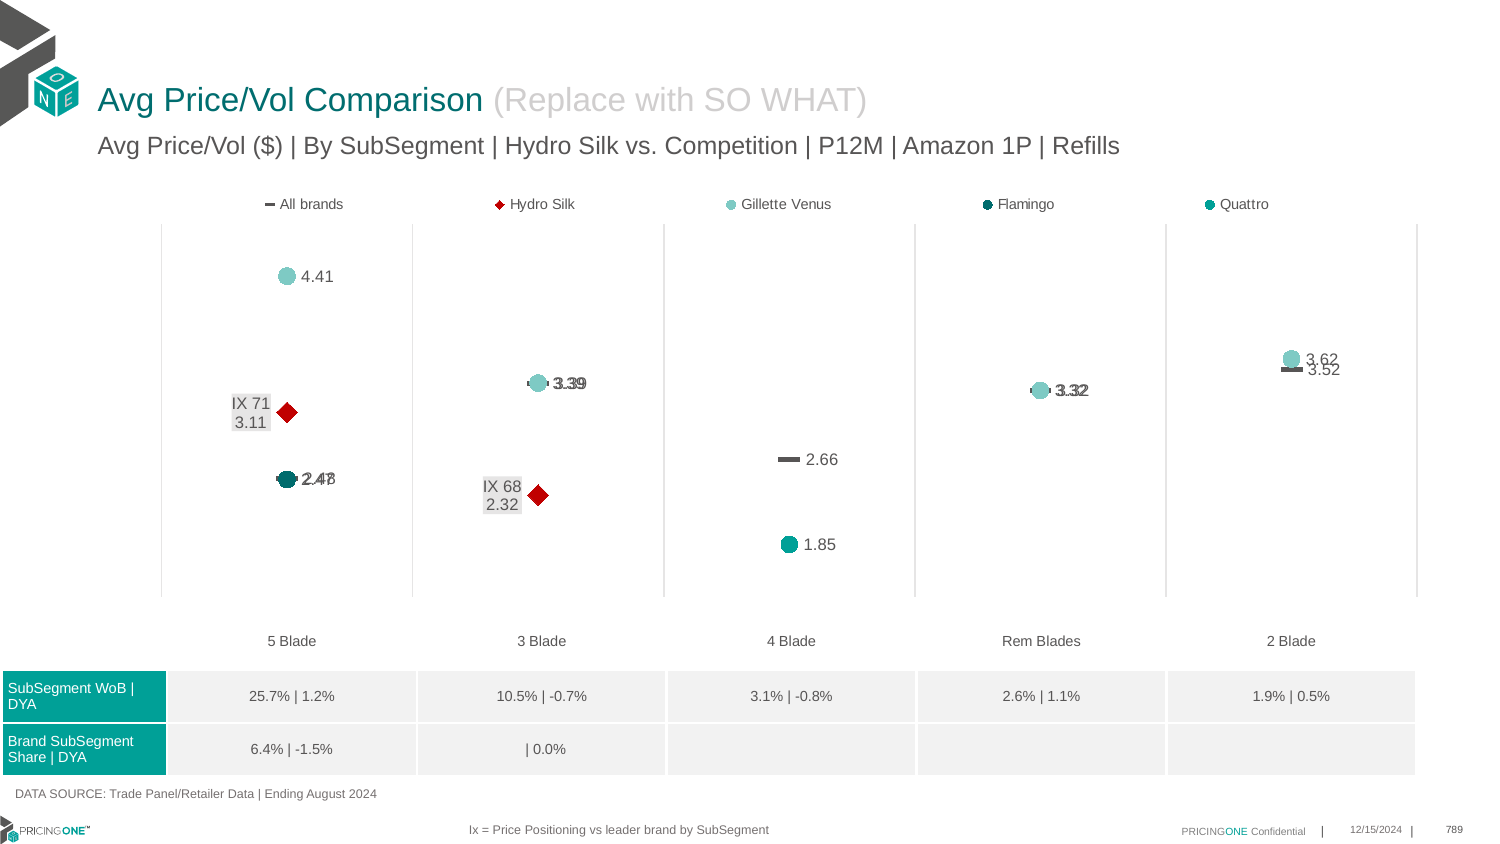

# Avg Price/Vol Comparison (Replace with SO WHAT)
Avg Price/Vol ($) | By SubSegment | Hydro Silk vs. Competition | P12M | Amazon 1P | Refills

### Chart

| Category | All brands | Hydro Silk | Gillette Venus | Flamingo | Quattro |
|---|---|---|---|---|---|
| IX 71 | 2.48 | 3.11 | 4.41 | 2.47 | None |
| IX 68 | 3.39 | 2.32 | 3.39 | None | None |
| None | 2.66 | None | None | None | 1.85 |
| None | 3.32 | None | 3.32 | None | None |
| None | 3.52 | None | 3.62 | None | None |
|  | 5 Blade | 3 Blade | 4 Blade | Rem Blades | 2 Blade |
| --- | --- | --- | --- | --- | --- |
| SubSegment WoB | DYA | 25.7% | 1.2% | 10.5% | -0.7% | 3.1% | -0.8% | 2.6% | 1.1% | 1.9% | 0.5% |
| Brand SubSegment Share | DYA | 6.4% | -1.5% | | 0.0% |  |  |  |
DATA SOURCE: Trade Panel/Retailer Data | Ending August 2024
Ix = Price Positioning vs leader brand by SubSegment
12/15/2024
789